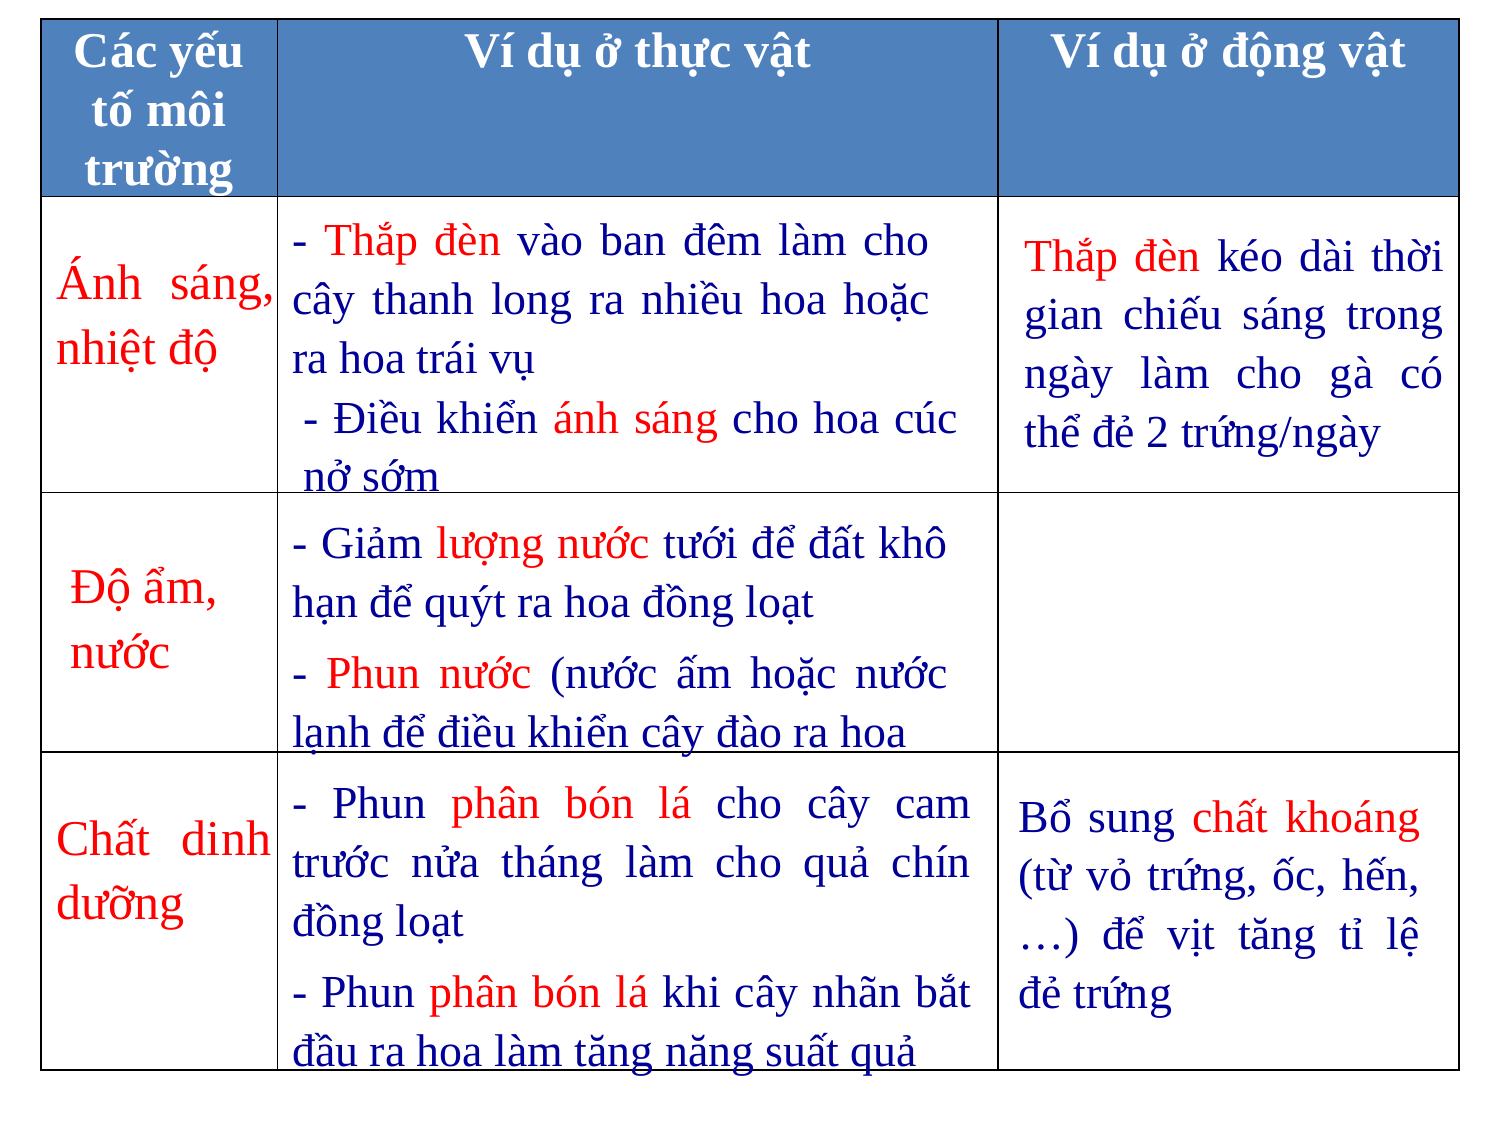

| Các yếu tố môi trường | Ví dụ ở thực vật | Ví dụ ở động vật |
| --- | --- | --- |
|  |  |  |
|  |  |  |
|  |  |  |
- Thắp đèn vào ban đêm làm cho cây thanh long ra nhiều hoa hoặc ra hoa trái vụ
Thắp đèn kéo dài thời gian chiếu sáng trong ngày làm cho gà có thể đẻ 2 trứng/ngày
Ánh sáng, nhiệt độ
- Điều khiển ánh sáng cho hoa cúc nở sớm
- Giảm lượng nước tưới để đất khô hạn để quýt ra hoa đồng loạt
- Phun nước (nước ấm hoặc nước lạnh để điều khiển cây đào ra hoa
Độ ẩm, nước
- Phun phân bón lá cho cây cam trước nửa tháng làm cho quả chín đồng loạt
- Phun phân bón lá khi cây nhãn bắt đầu ra hoa làm tăng năng suất quả
Bổ sung chất khoáng (từ vỏ trứng, ốc, hến,…) để vịt tăng tỉ lệ đẻ trứng
Chất dinh dưỡng